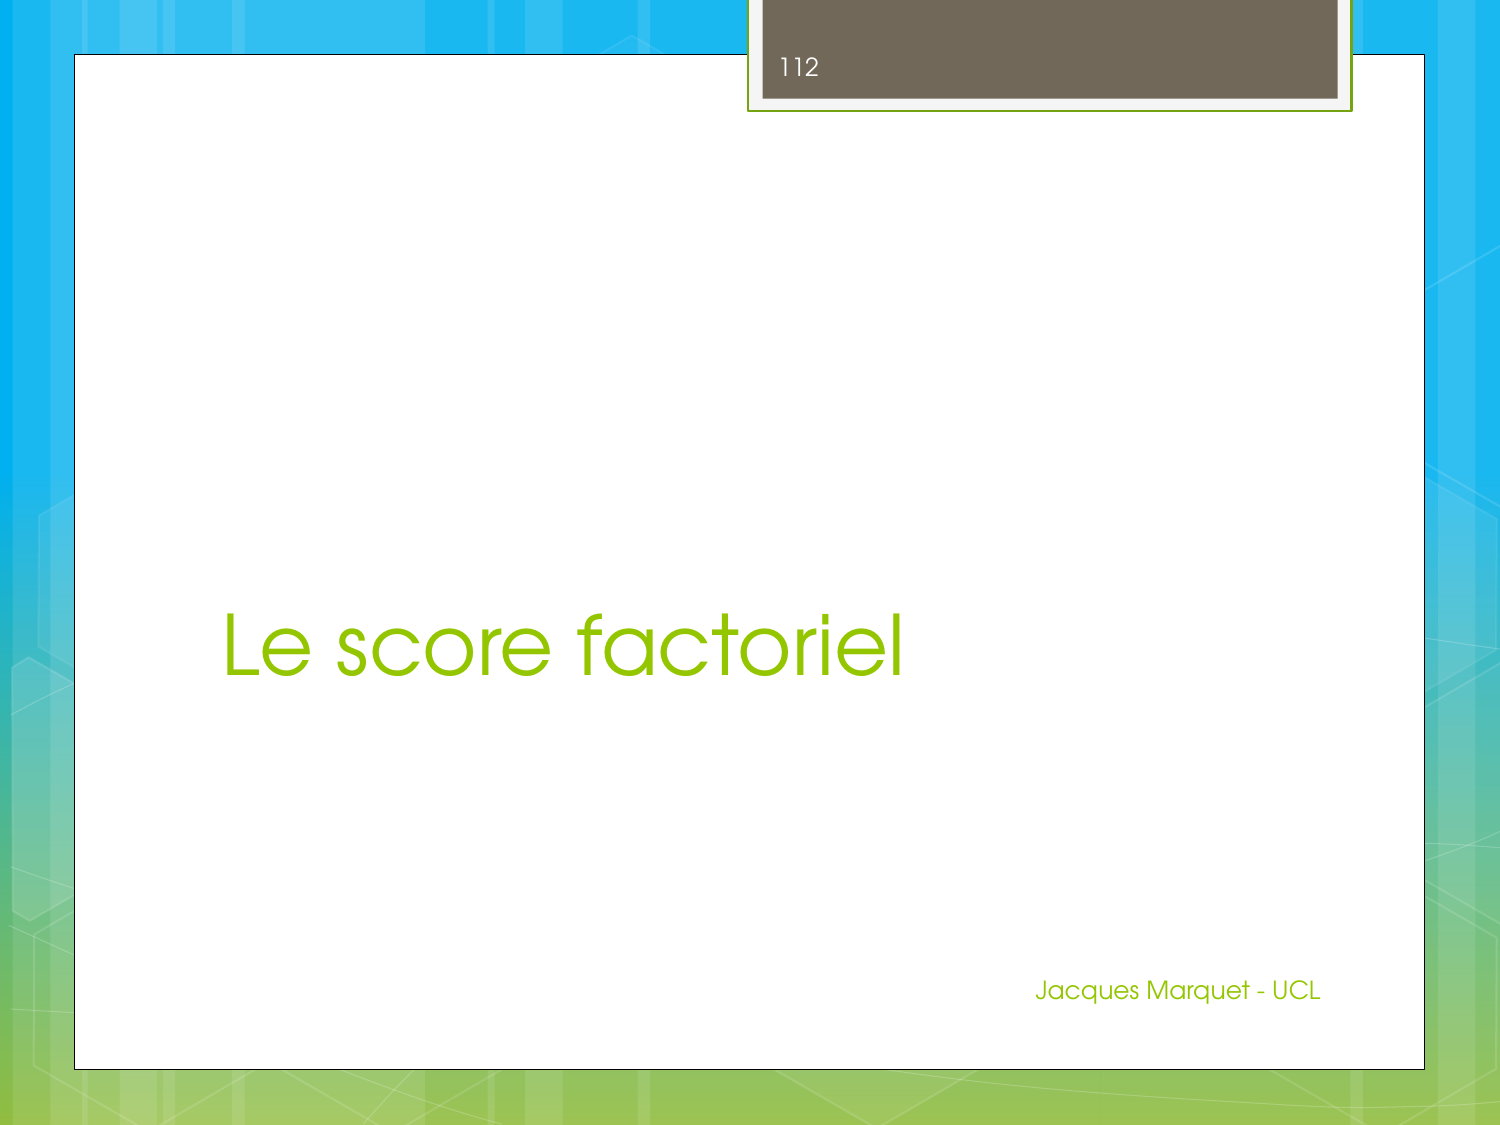

112
# Le score factoriel

Jacques Marquet - UCL